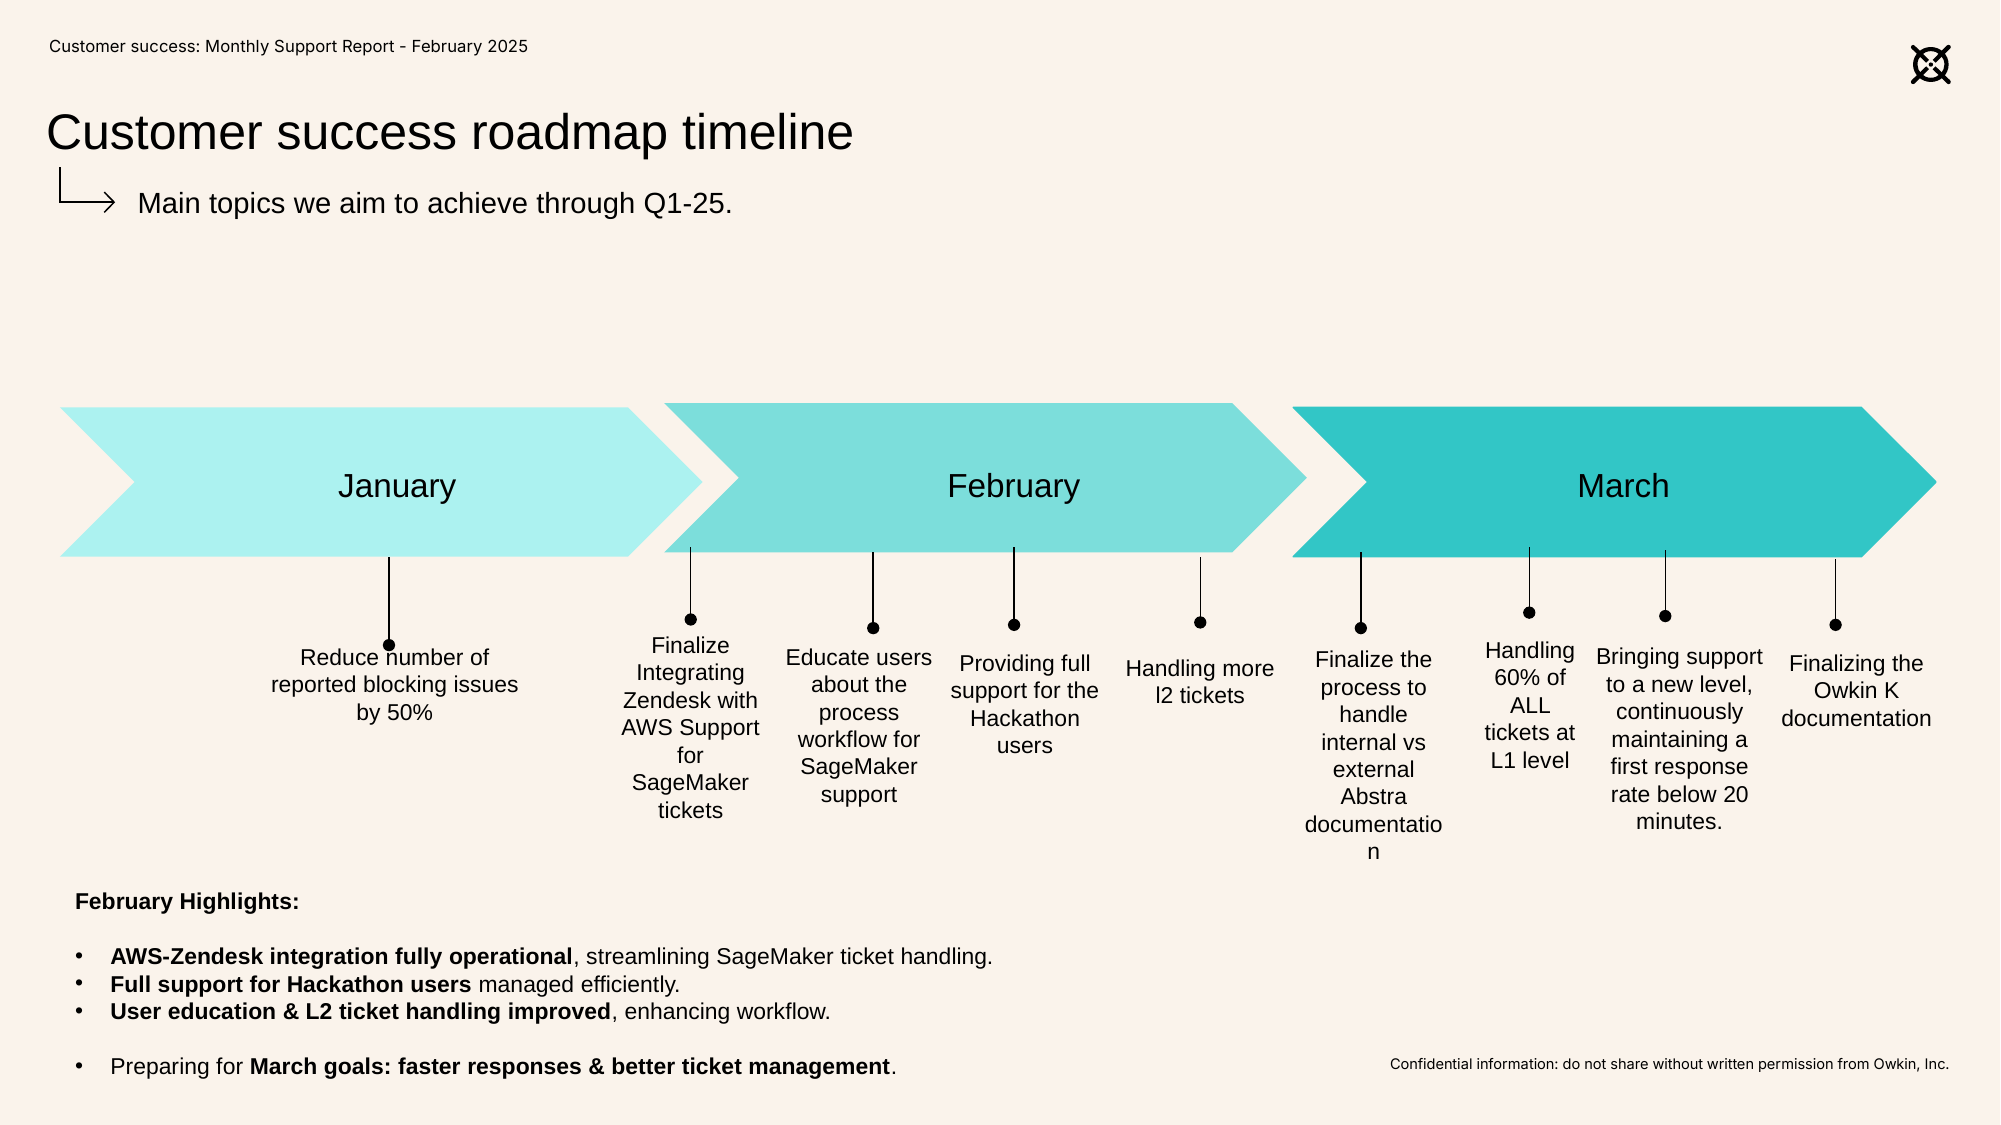

Customer success: Monthly Support Report - February 2025

# Customer success roadmap timeline

Main topics we aim to achieve through Q1-25.

January
February
March
Finalize Integrating Zendesk with AWS Support for SageMaker tickets
Handling 60% of ALL tickets at L1 level

Bringing support to a new level, continuously maintaining a first response rate below 20 minutes.
Educate users about the process workflow for SageMaker support
Reduce number of reported blocking issues by 50%

Finalize the process to handle internal vs external Abstra documentation

Providing full support for the Hackathon users
Finalizing the Owkin K documentation
Handling more l2 tickets
February Highlights:
AWS-Zendesk integration fully operational, streamlining SageMaker ticket handling.
Full support for Hackathon users managed efficiently.
User education & L2 ticket handling improved, enhancing workflow.

Preparing for March goals: faster responses & better ticket management.